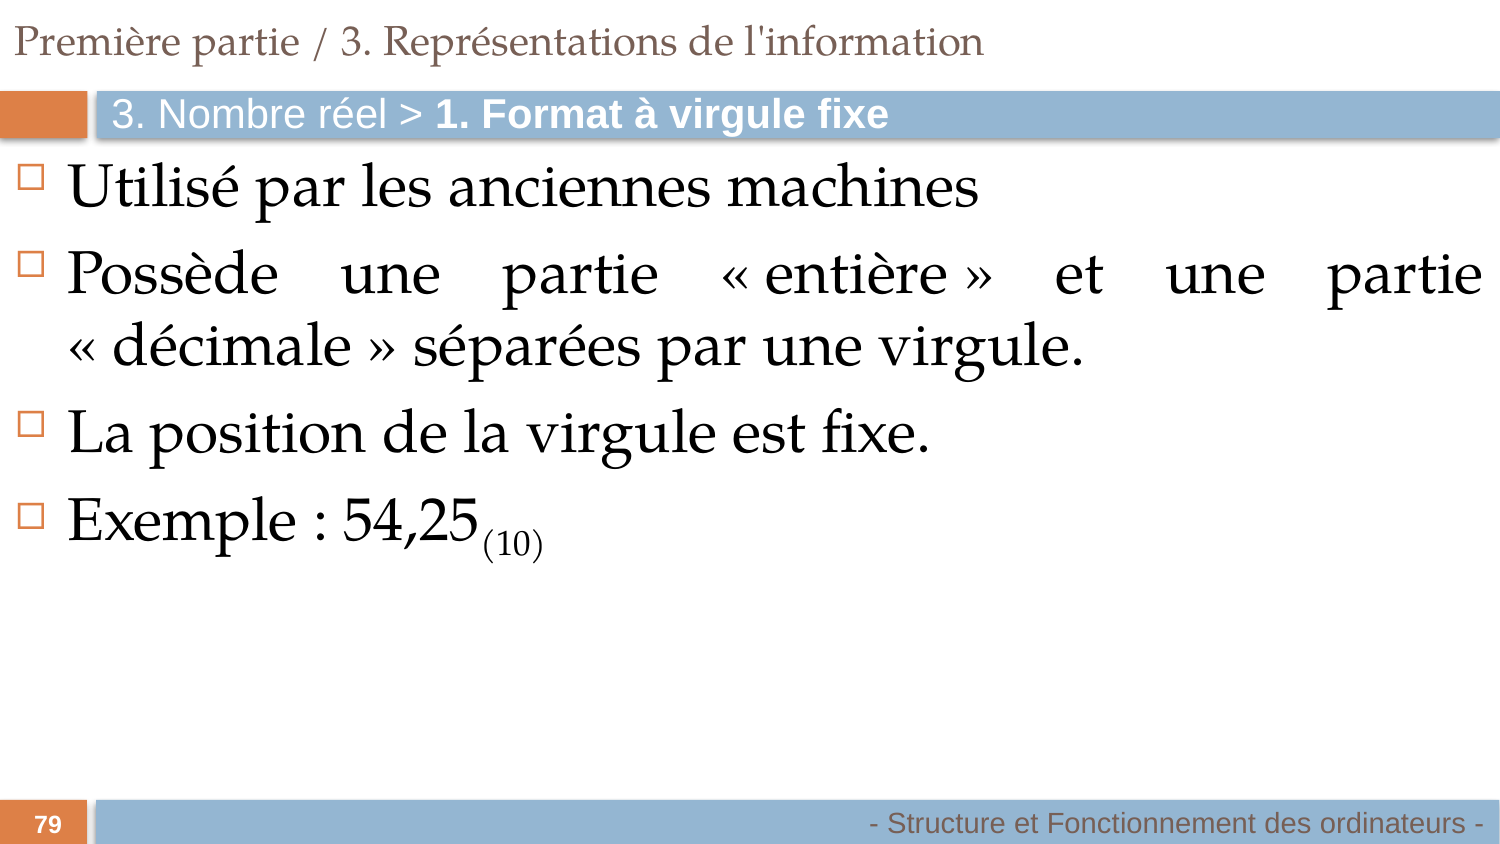

# Première partie / 3. Représentations de l'information
3. Nombre réel > 1. Format à virgule fixe
Utilisé par les anciennes machines
Possède une partie « entière » et une partie « décimale » séparées par une virgule.
La position de la virgule est fixe.
Exemple : 54,25(10)

- Structure et Fonctionnement des ordinateurs -